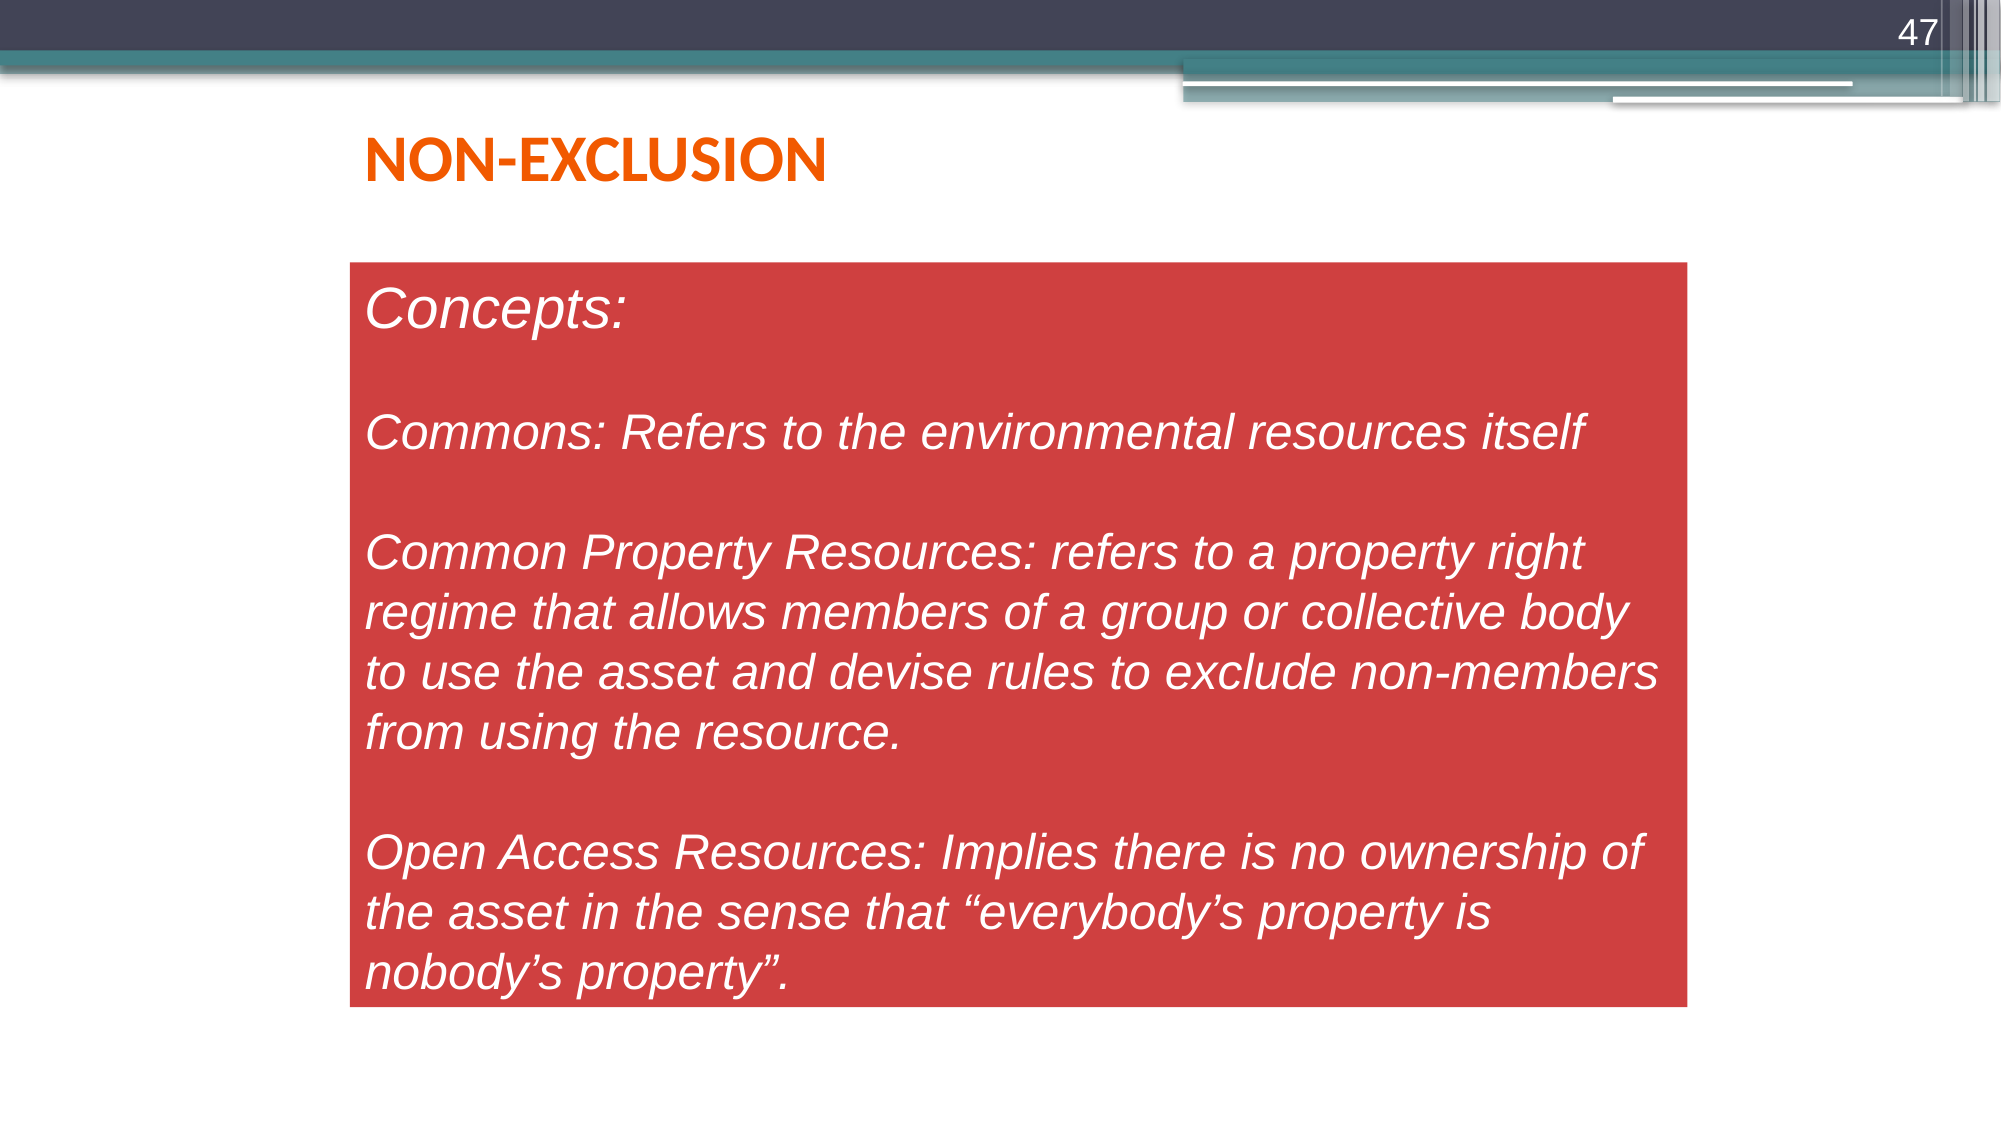

47
Non-Exclusion
Concepts:

Commons: Refers to the environmental resources itself

Common Property Resources: refers to a property right regime that allows members of a group or collective body to use the asset and devise rules to exclude non-members from using the resource.

Open Access Resources: Implies there is no ownership of the asset in the sense that “everybody’s property is nobody’s property”.